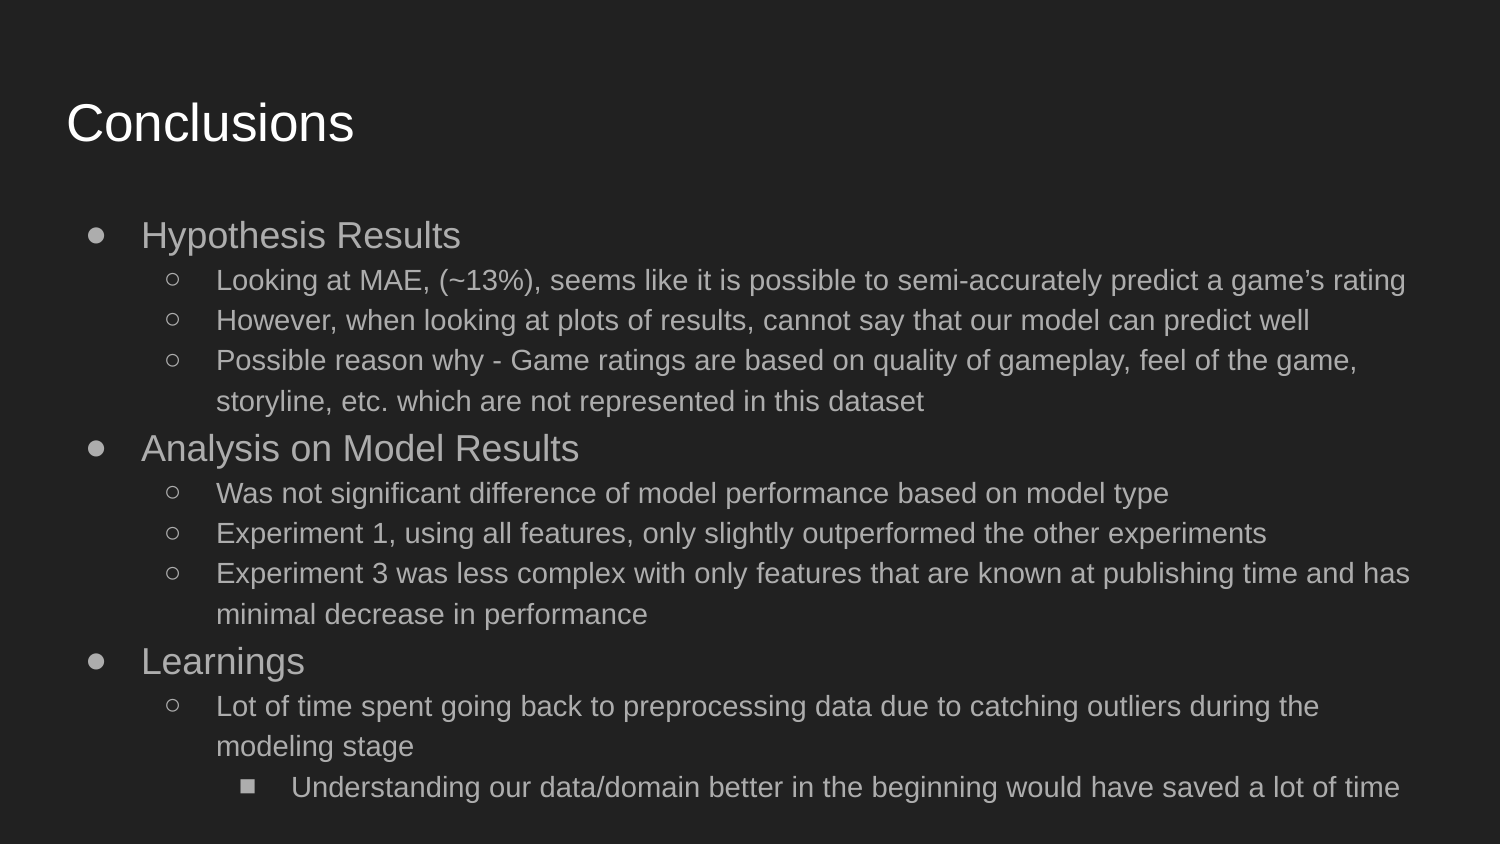

# Conclusions
Hypothesis Results
Looking at MAE, (~13%), seems like it is possible to semi-accurately predict a game’s rating
However, when looking at plots of results, cannot say that our model can predict well
Possible reason why - Game ratings are based on quality of gameplay, feel of the game, storyline, etc. which are not represented in this dataset
Analysis on Model Results
Was not significant difference of model performance based on model type
Experiment 1, using all features, only slightly outperformed the other experiments
Experiment 3 was less complex with only features that are known at publishing time and has minimal decrease in performance
Learnings
Lot of time spent going back to preprocessing data due to catching outliers during the modeling stage
Understanding our data/domain better in the beginning would have saved a lot of time